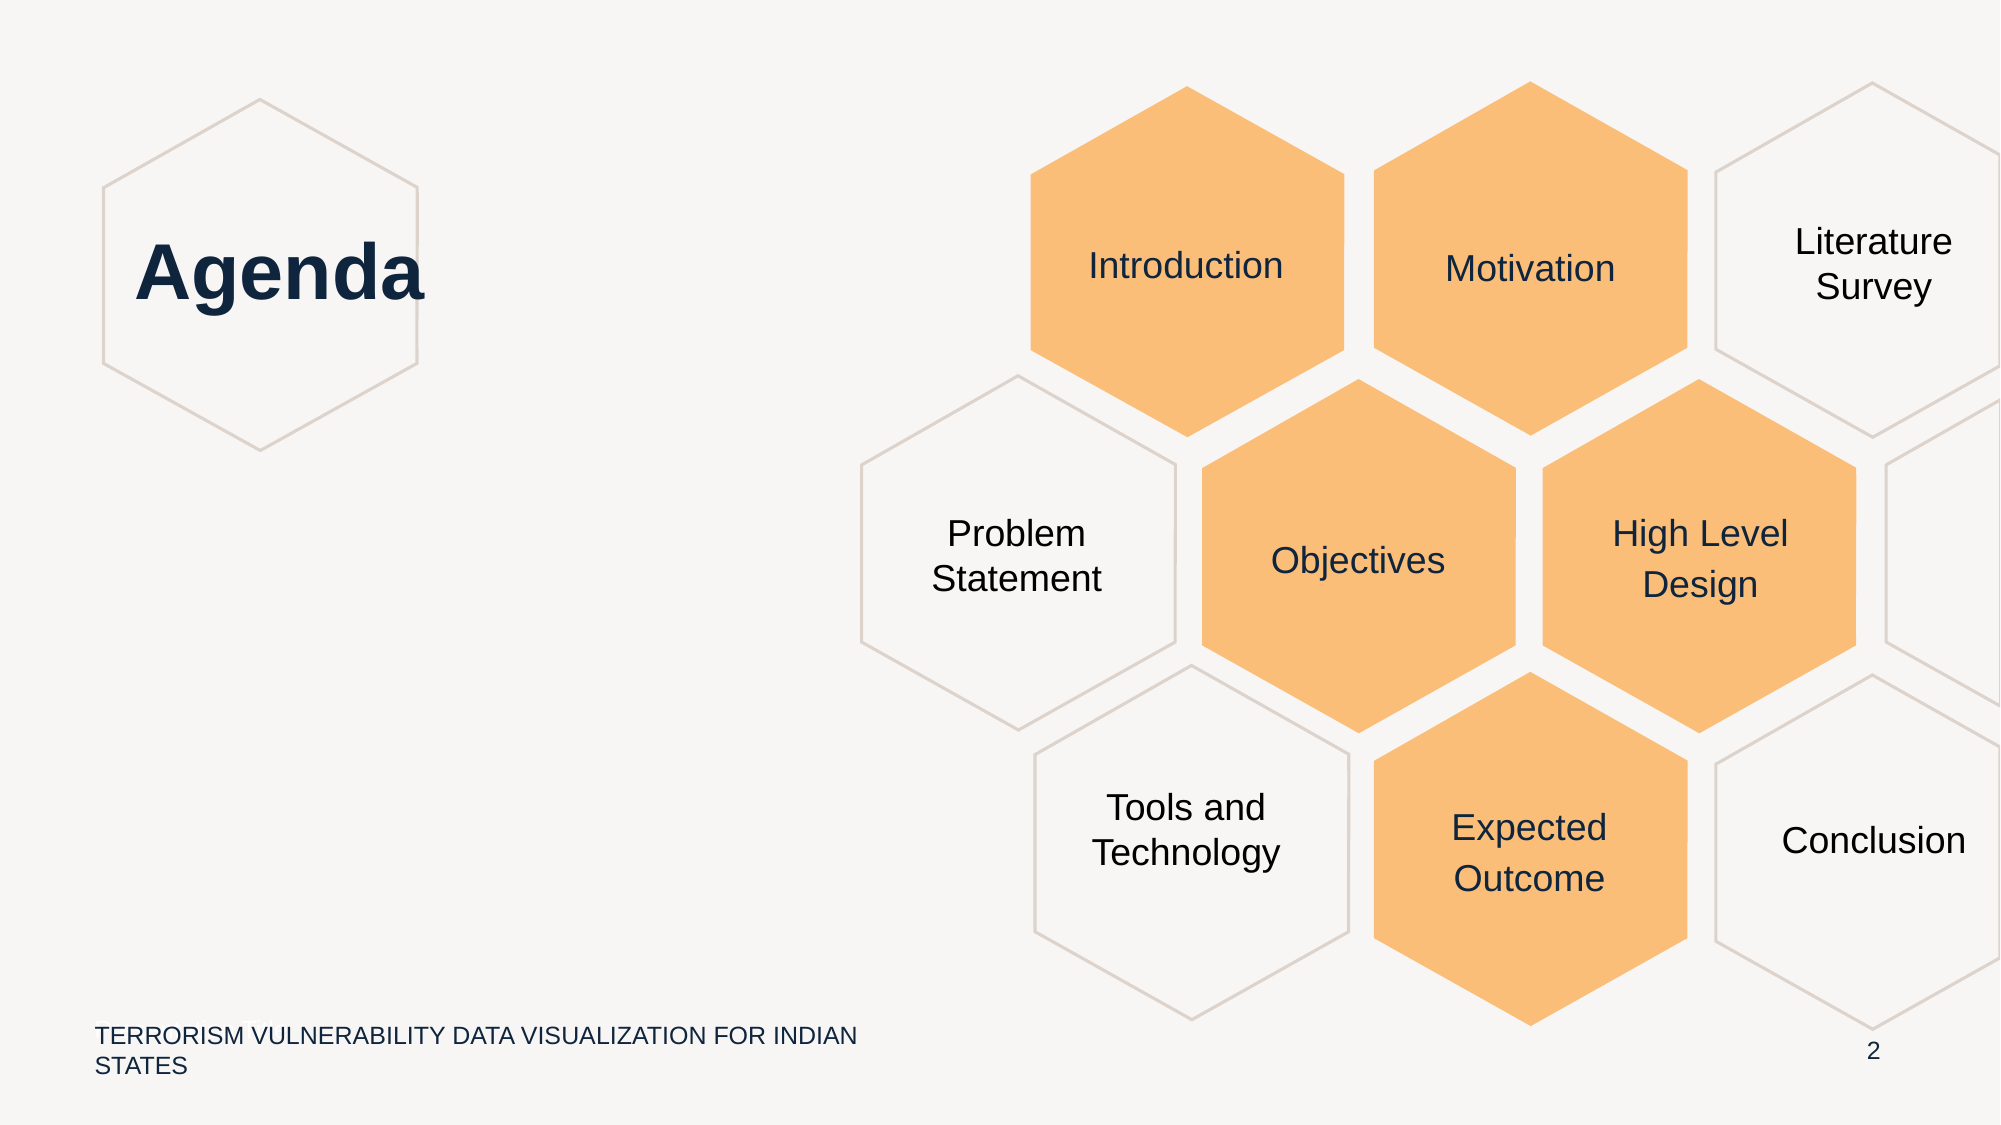

Introduction
Motivation
Literature Survey
# Agenda
High Level Design
Objectives
Problem Statement
Expected Outcome
Tools and Technology
Conclusion
Presentation Title
TERRORISM VULNERABILITY DATA VISUALIZATION FOR INDIAN STATES
2